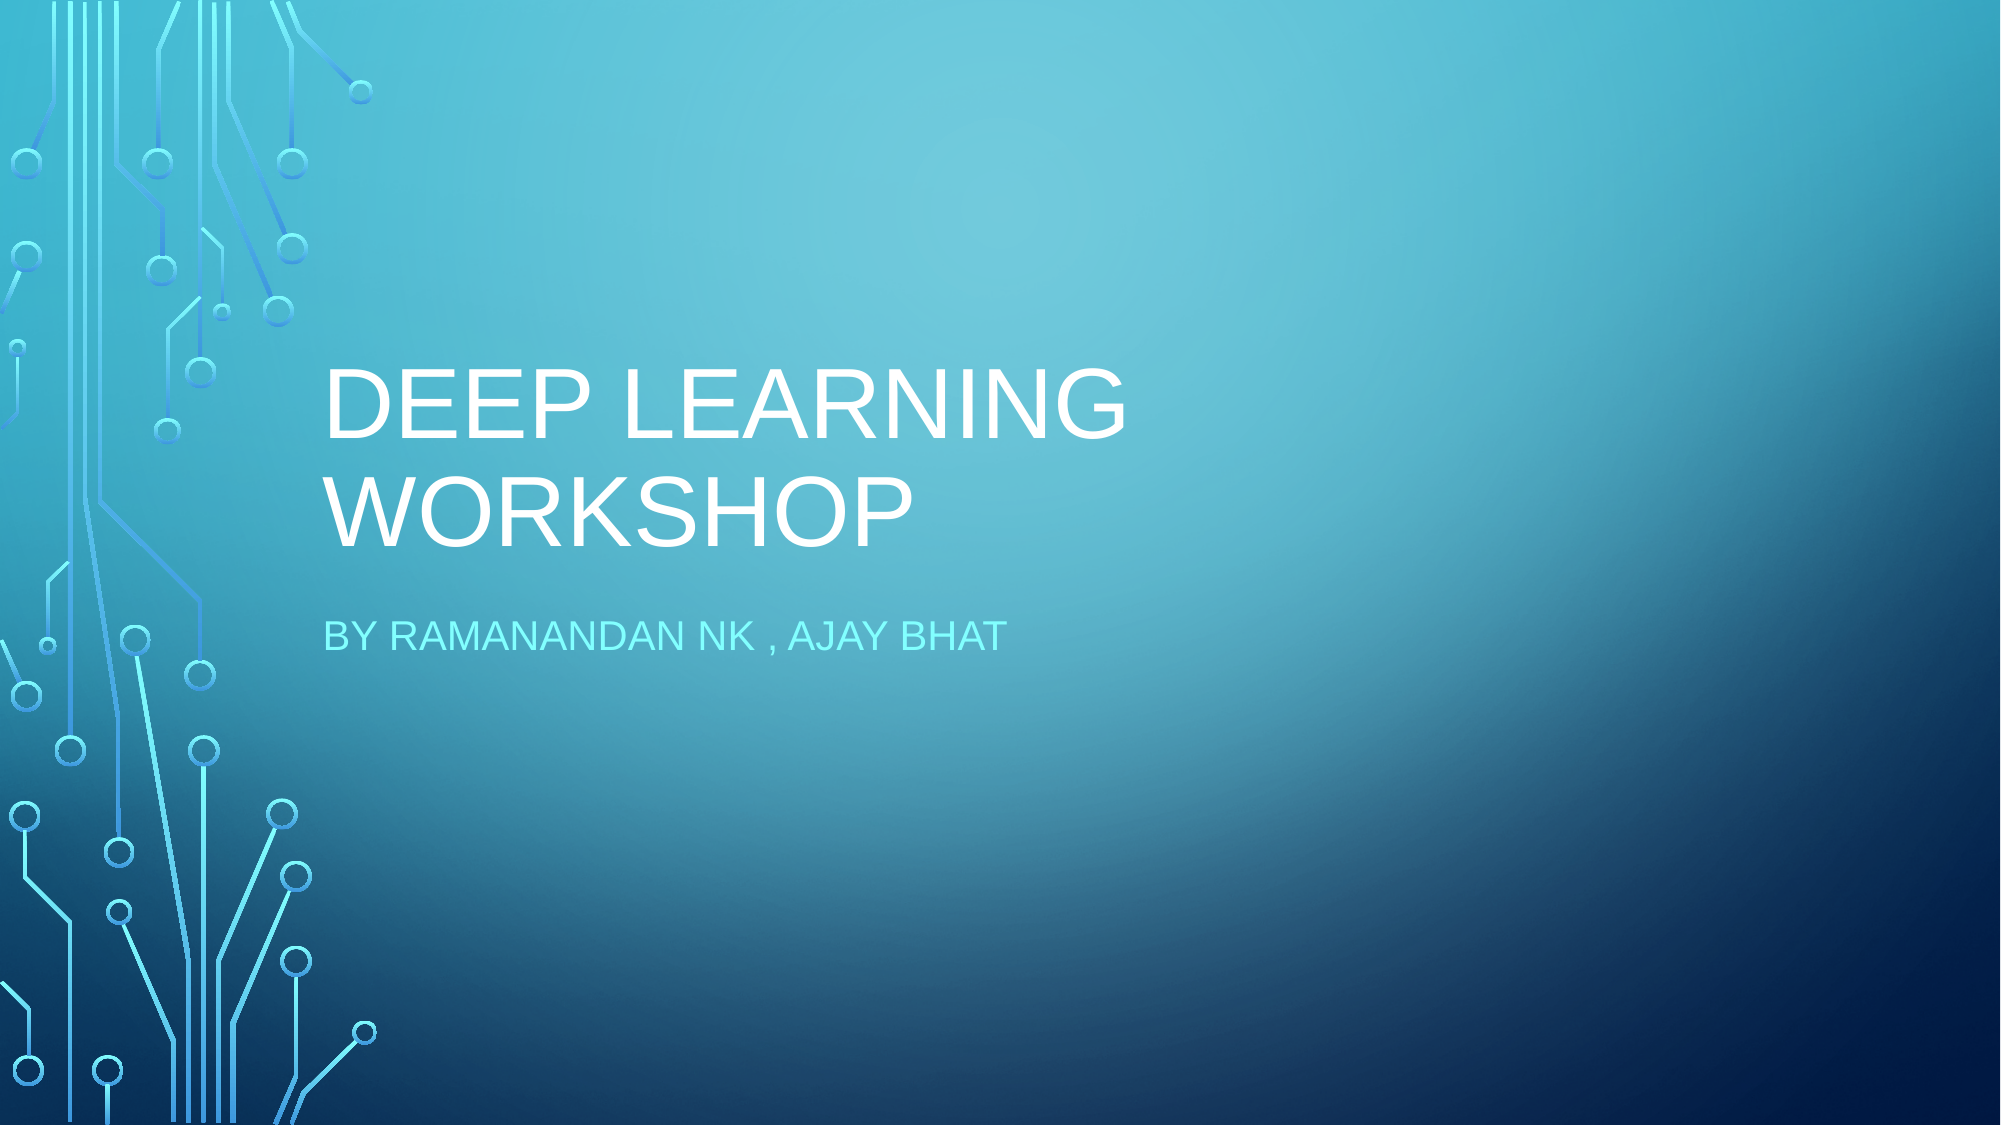

# Deep learning workshop
By ramanandan nk , ajay bhat